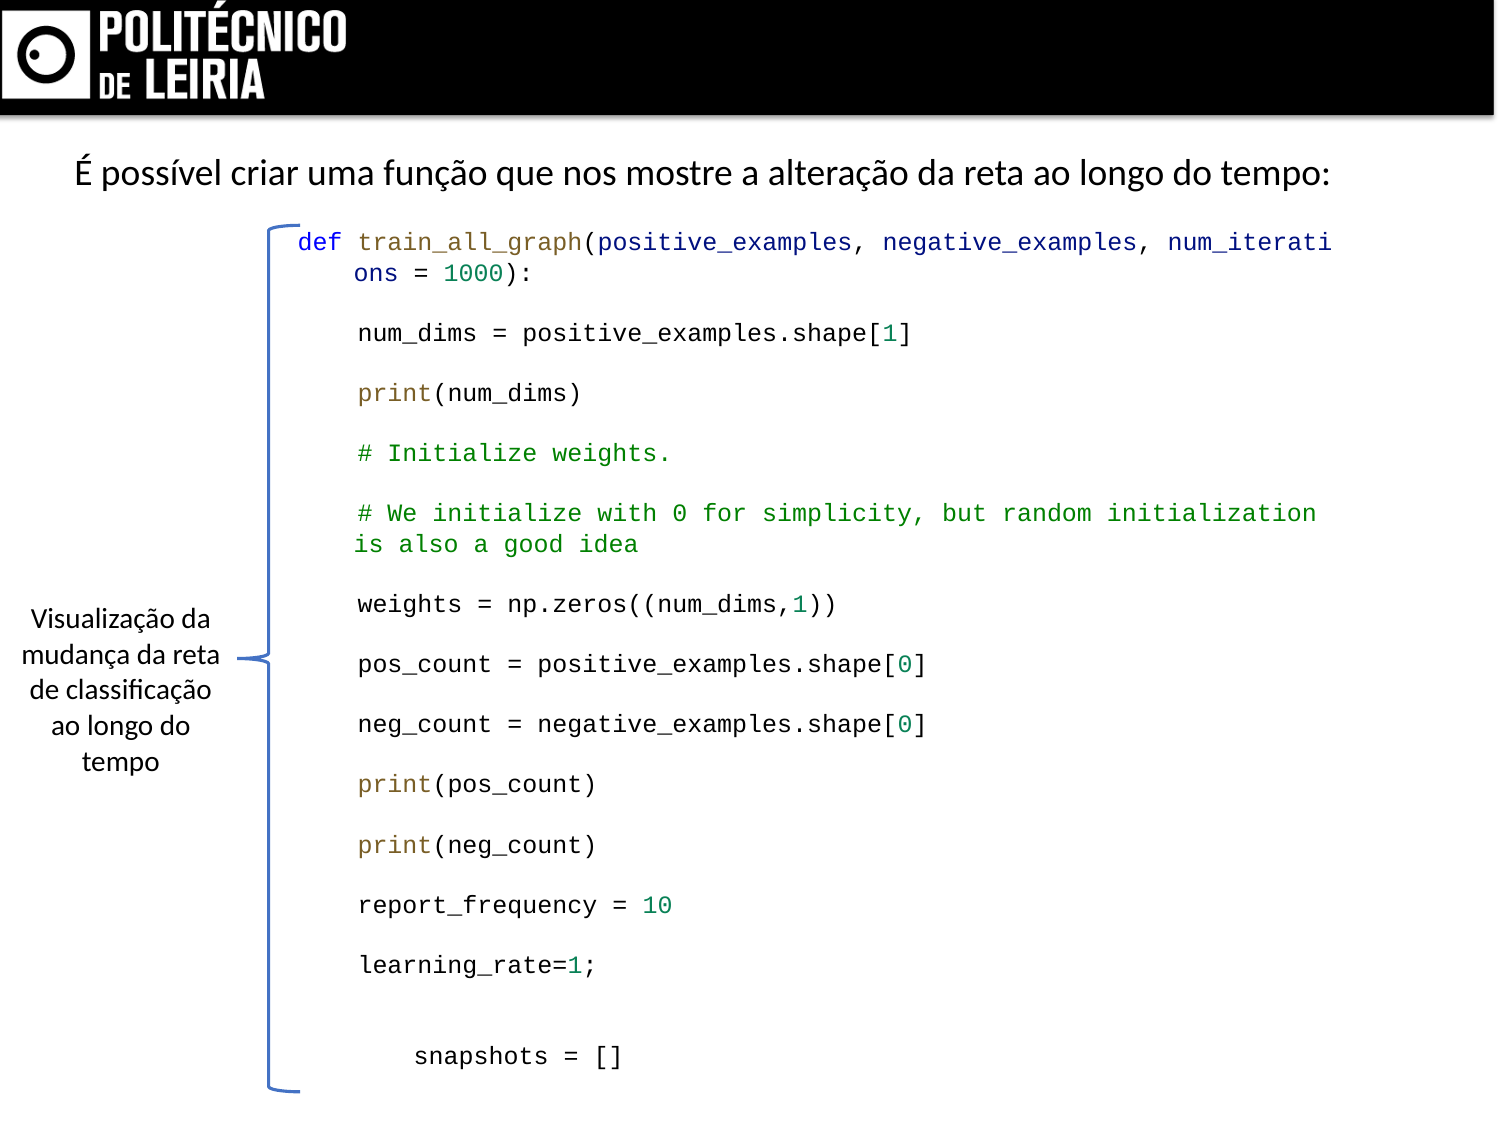

É possível criar uma função que nos mostre a alteração da reta ao longo do tempo:

def train_all_graph(positive_examples, negative_examples, num_iterations = 1000):
    num_dims = positive_examples.shape[1]
    print(num_dims)
    # Initialize weights.
    # We initialize with 0 for simplicity, but random initialization is also a good idea
    weights = np.zeros((num_dims,1))
    pos_count = positive_examples.shape[0]
    neg_count = negative_examples.shape[0]
    print(pos_count)
    print(neg_count)
    report_frequency = 10
    learning_rate=1;
    snapshots = []

Visualização da mudança da reta de classificação ao longo do tempo